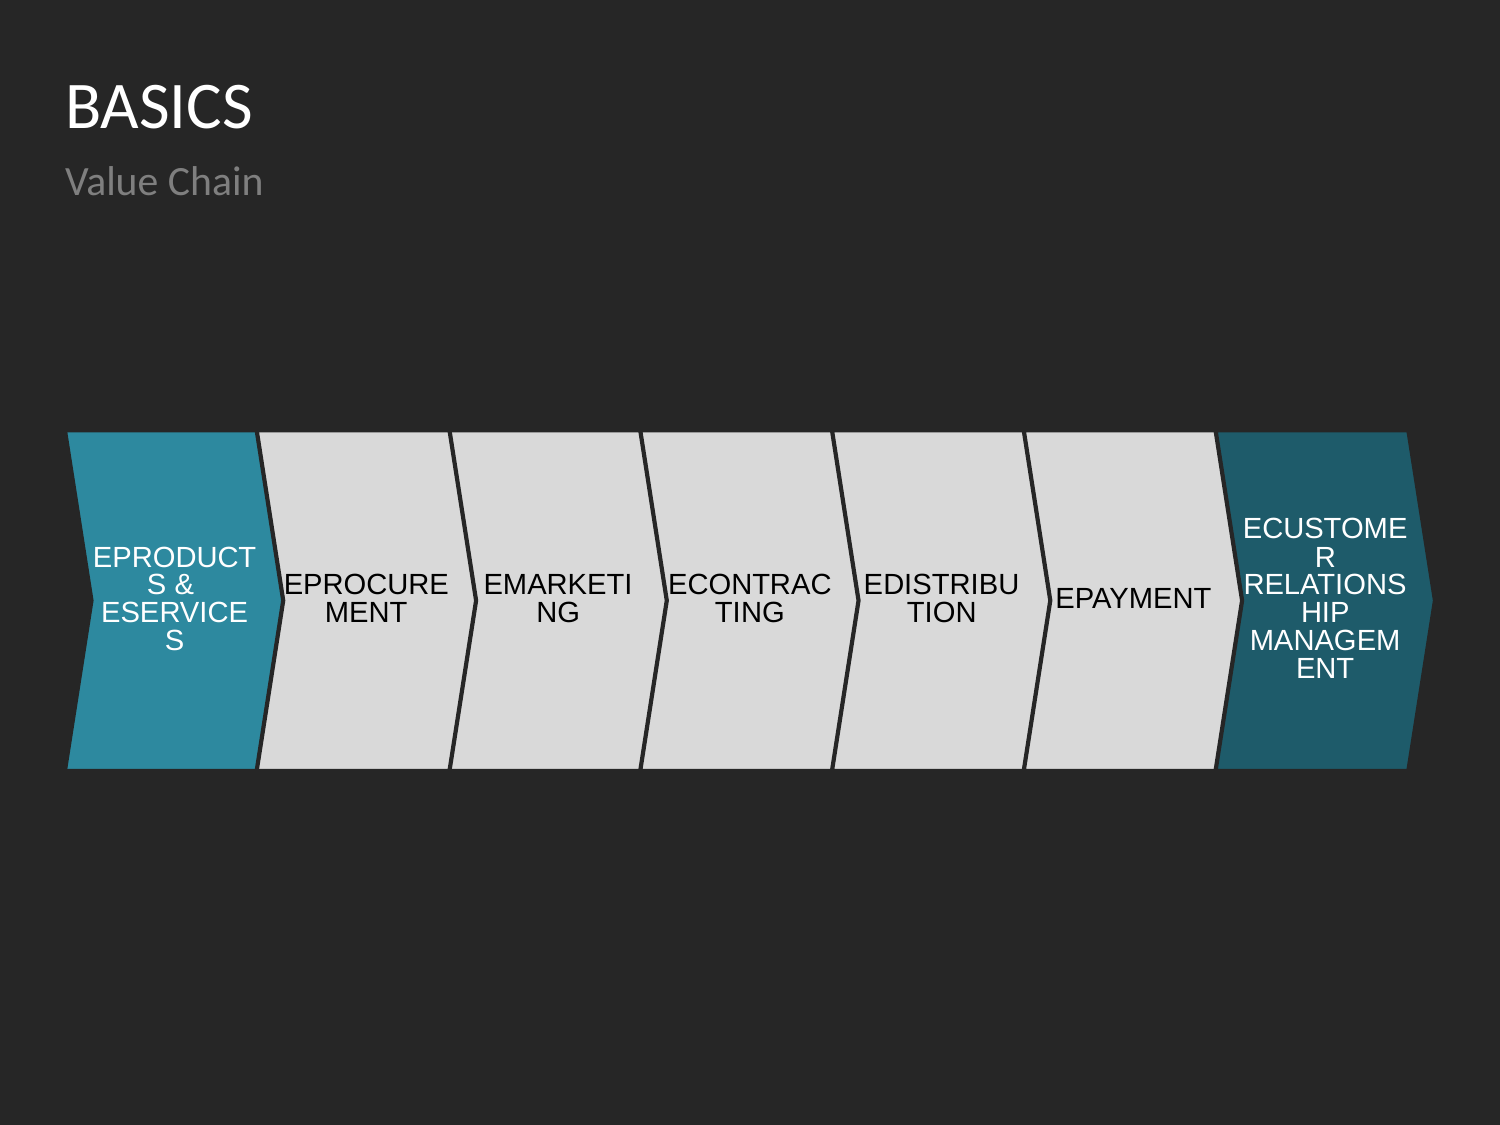

# BASICS
Value Chain
EPRODUCTS &
ESERVICES
EPROCUREMENT
EMARKETING
ECONTRACTING
EDISTRIBUTION
EPAYMENT
ECUSTOMER RELATIONSHIP MANAGEMENT